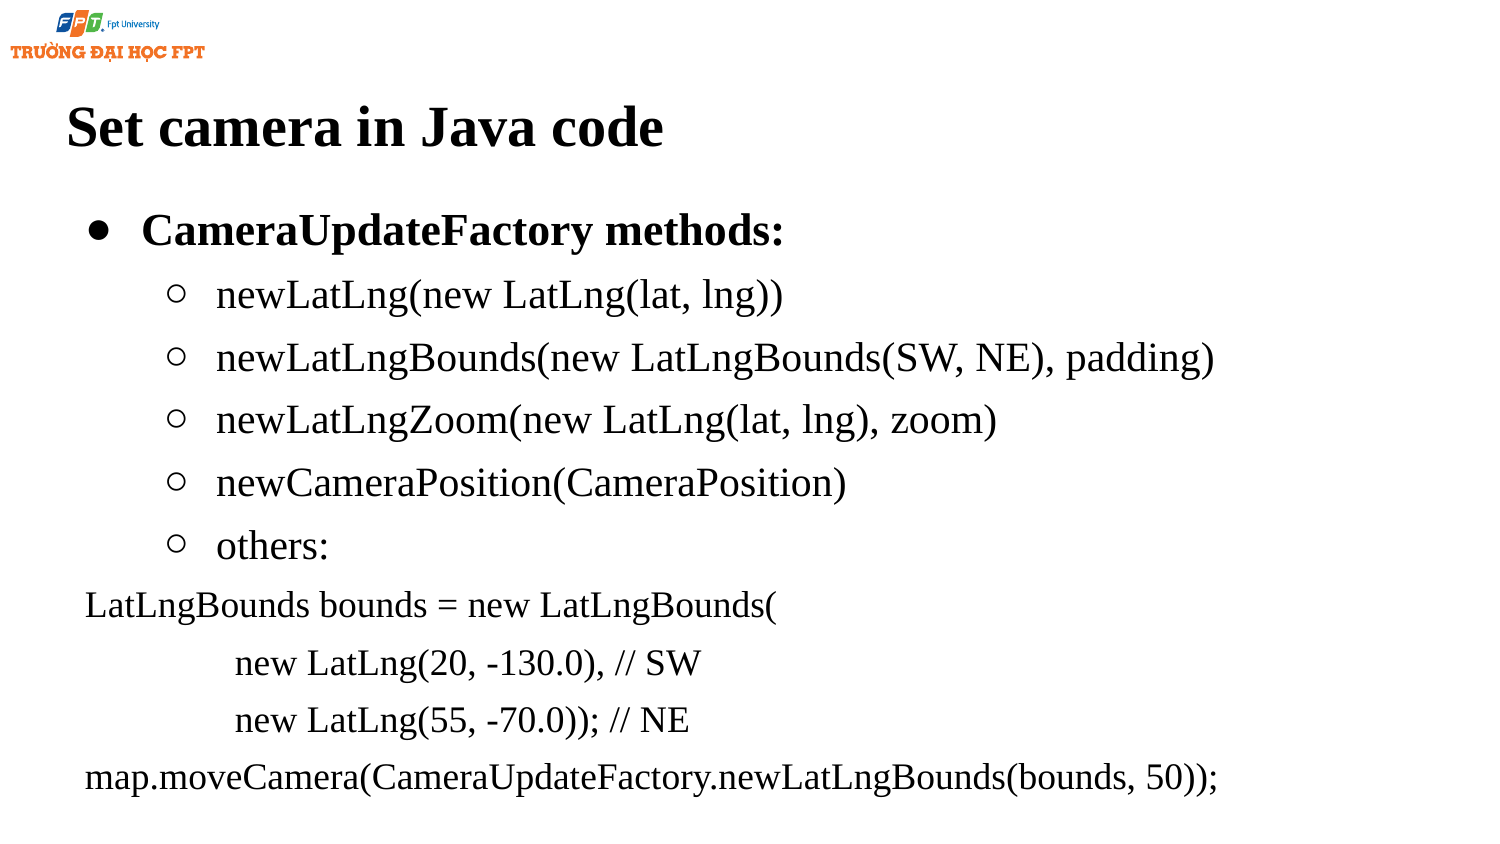

# Set camera in Java code
CameraUpdateFactory methods:
newLatLng(new LatLng(lat, lng))
newLatLngBounds(new LatLngBounds(SW, NE), padding)
newLatLngZoom(new LatLng(lat, lng), zoom)
newCameraPosition(CameraPosition)
others:
LatLngBounds bounds = new LatLngBounds(
	new LatLng(20, -130.0), // SW
	new LatLng(55, -70.0)); // NE
map.moveCamera(CameraUpdateFactory.newLatLngBounds(bounds, 50));